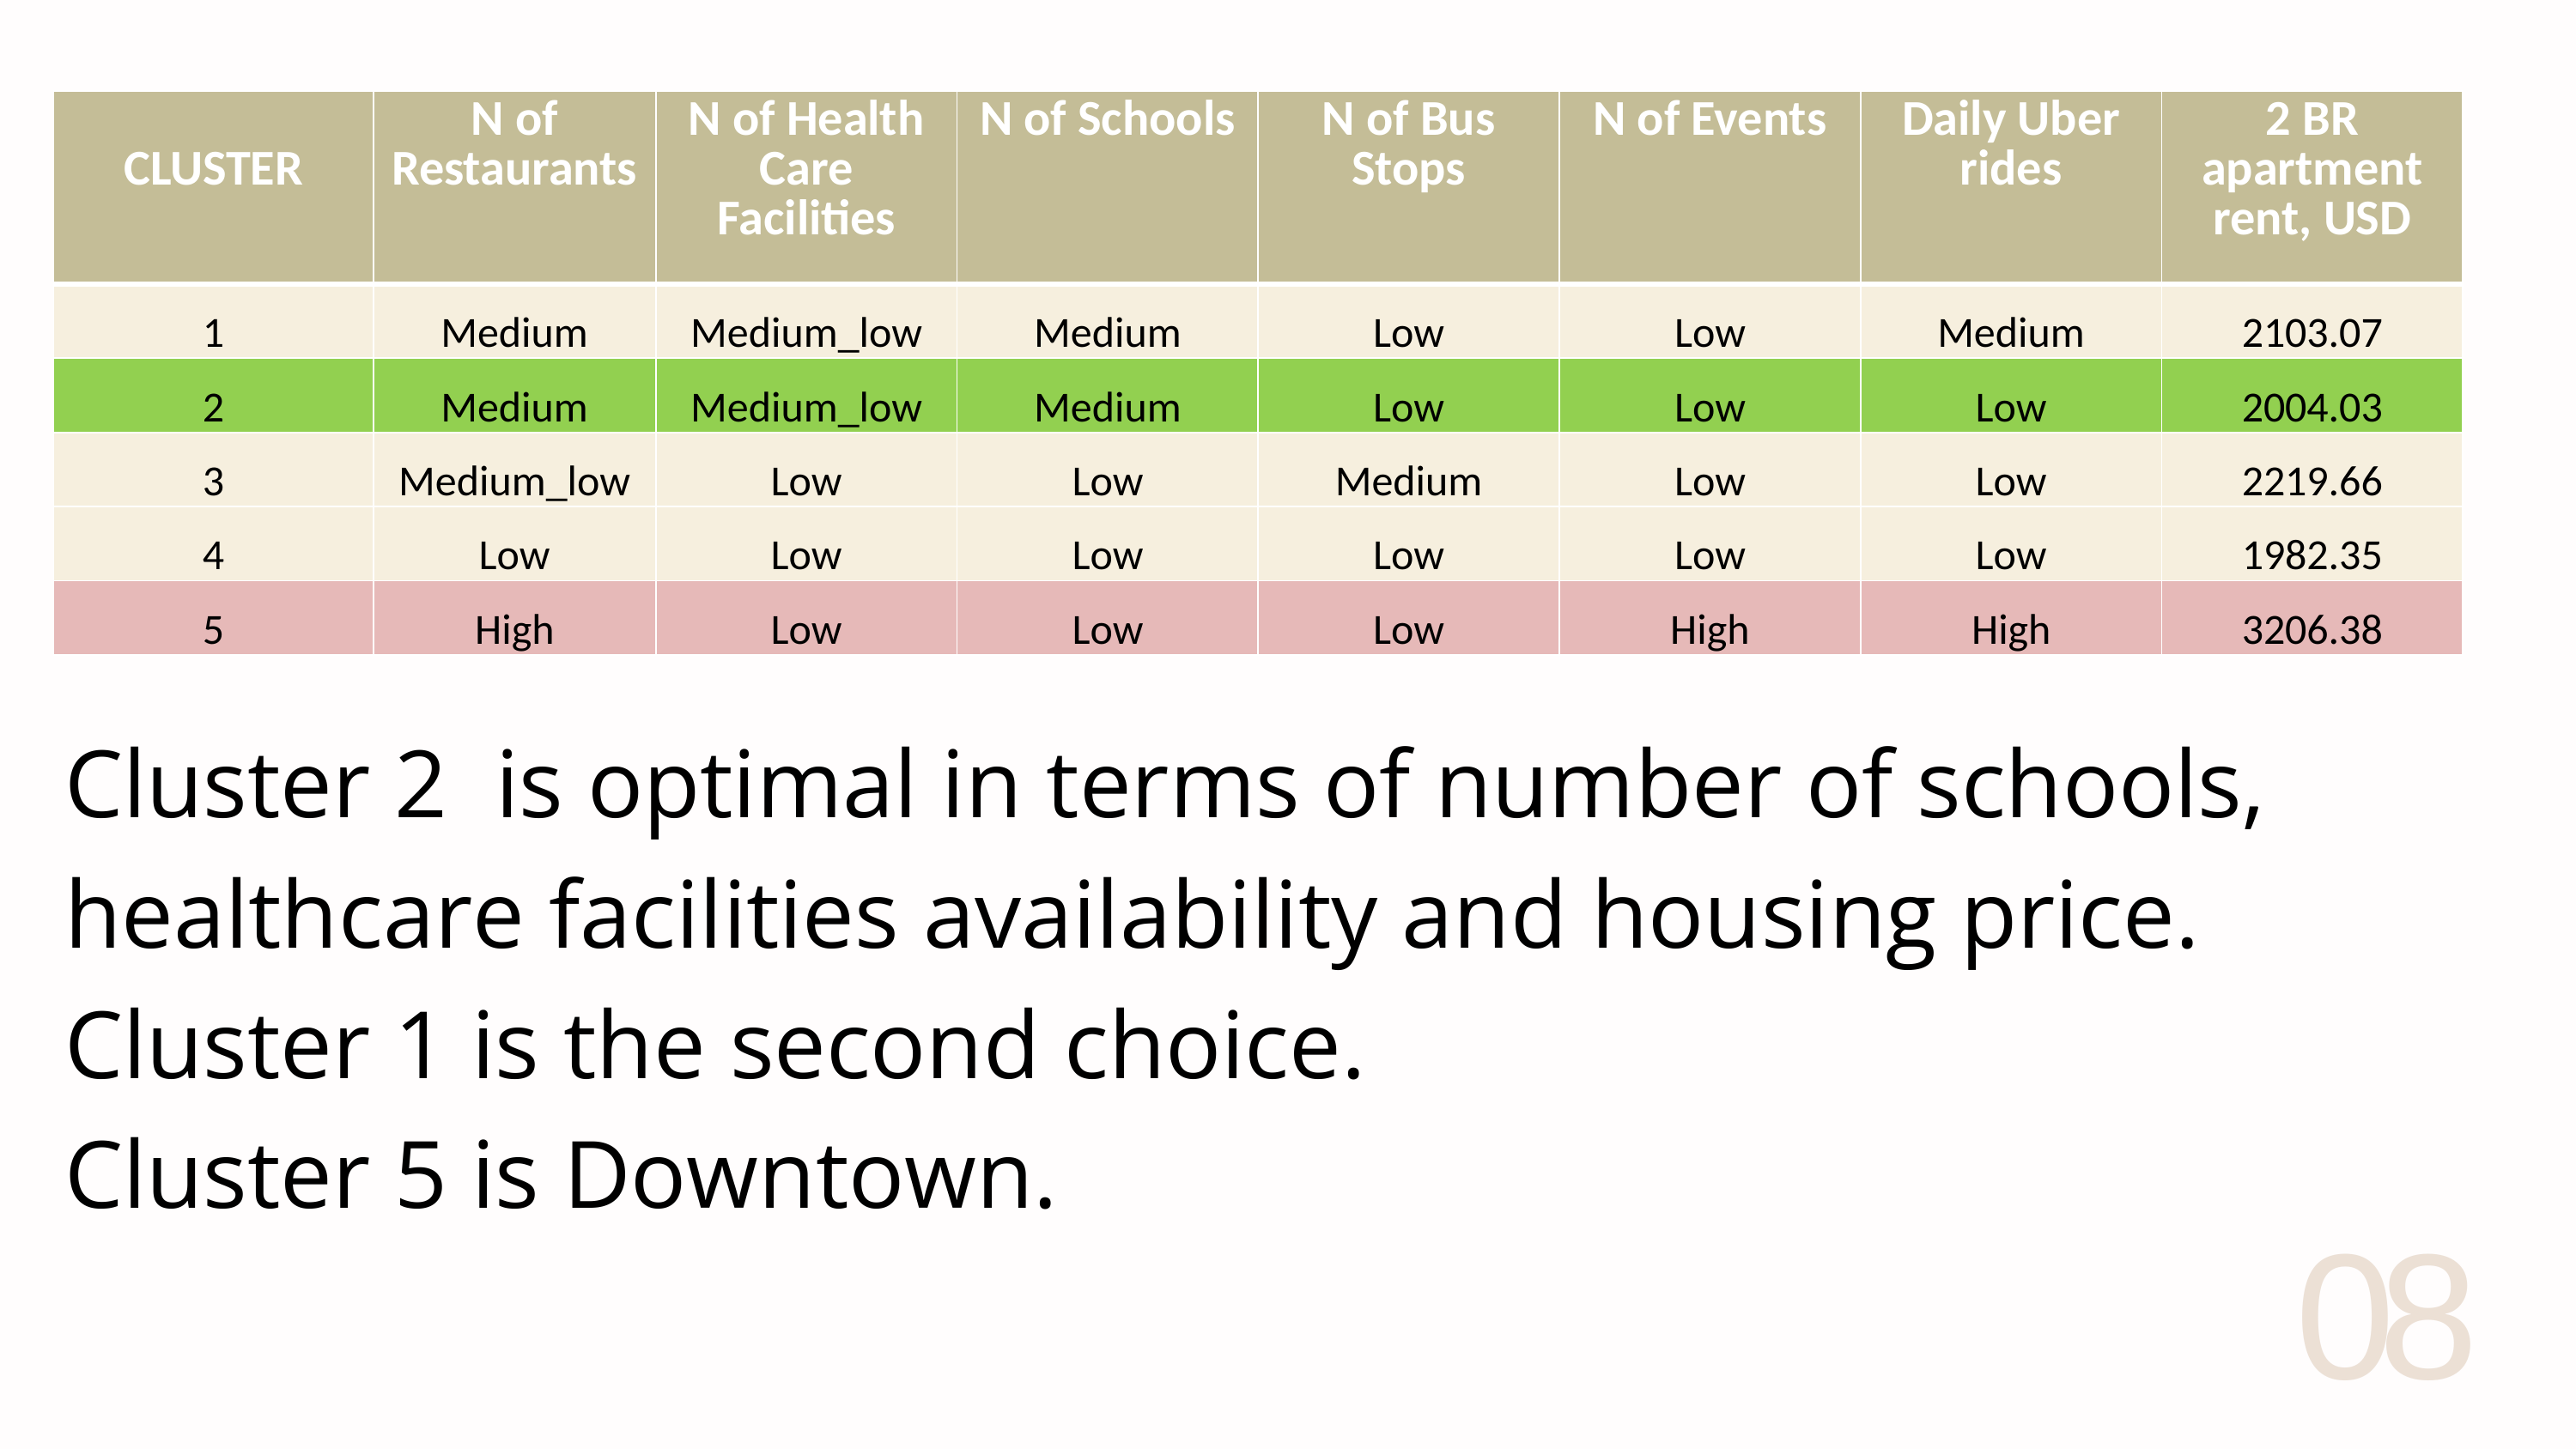

| CLUSTER | N of Restaurants | N of Health Care Facilities | N of Schools | N of Bus Stops | N of Events | Daily Uber rides | 2 BR apartment rent, USD |
| --- | --- | --- | --- | --- | --- | --- | --- |
| 1 | Medium | Medium\_low | Medium | Low | Low | Medium | 2103.07 |
| 2 | Medium | Medium\_low | Medium | Low | Low | Low | 2004.03 |
| 3 | Medium\_low | Low | Low | Medium | Low | Low | 2219.66 |
| 4 | Low | Low | Low | Low | Low | Low | 1982.35 |
| 5 | High | Low | Low | Low | High | High | 3206.38 |
Cluster 2  is optimal in terms of number of schools, healthcare facilities availability and housing price.
Cluster 1 is the second choice.
Cluster 5 is Downtown.
08